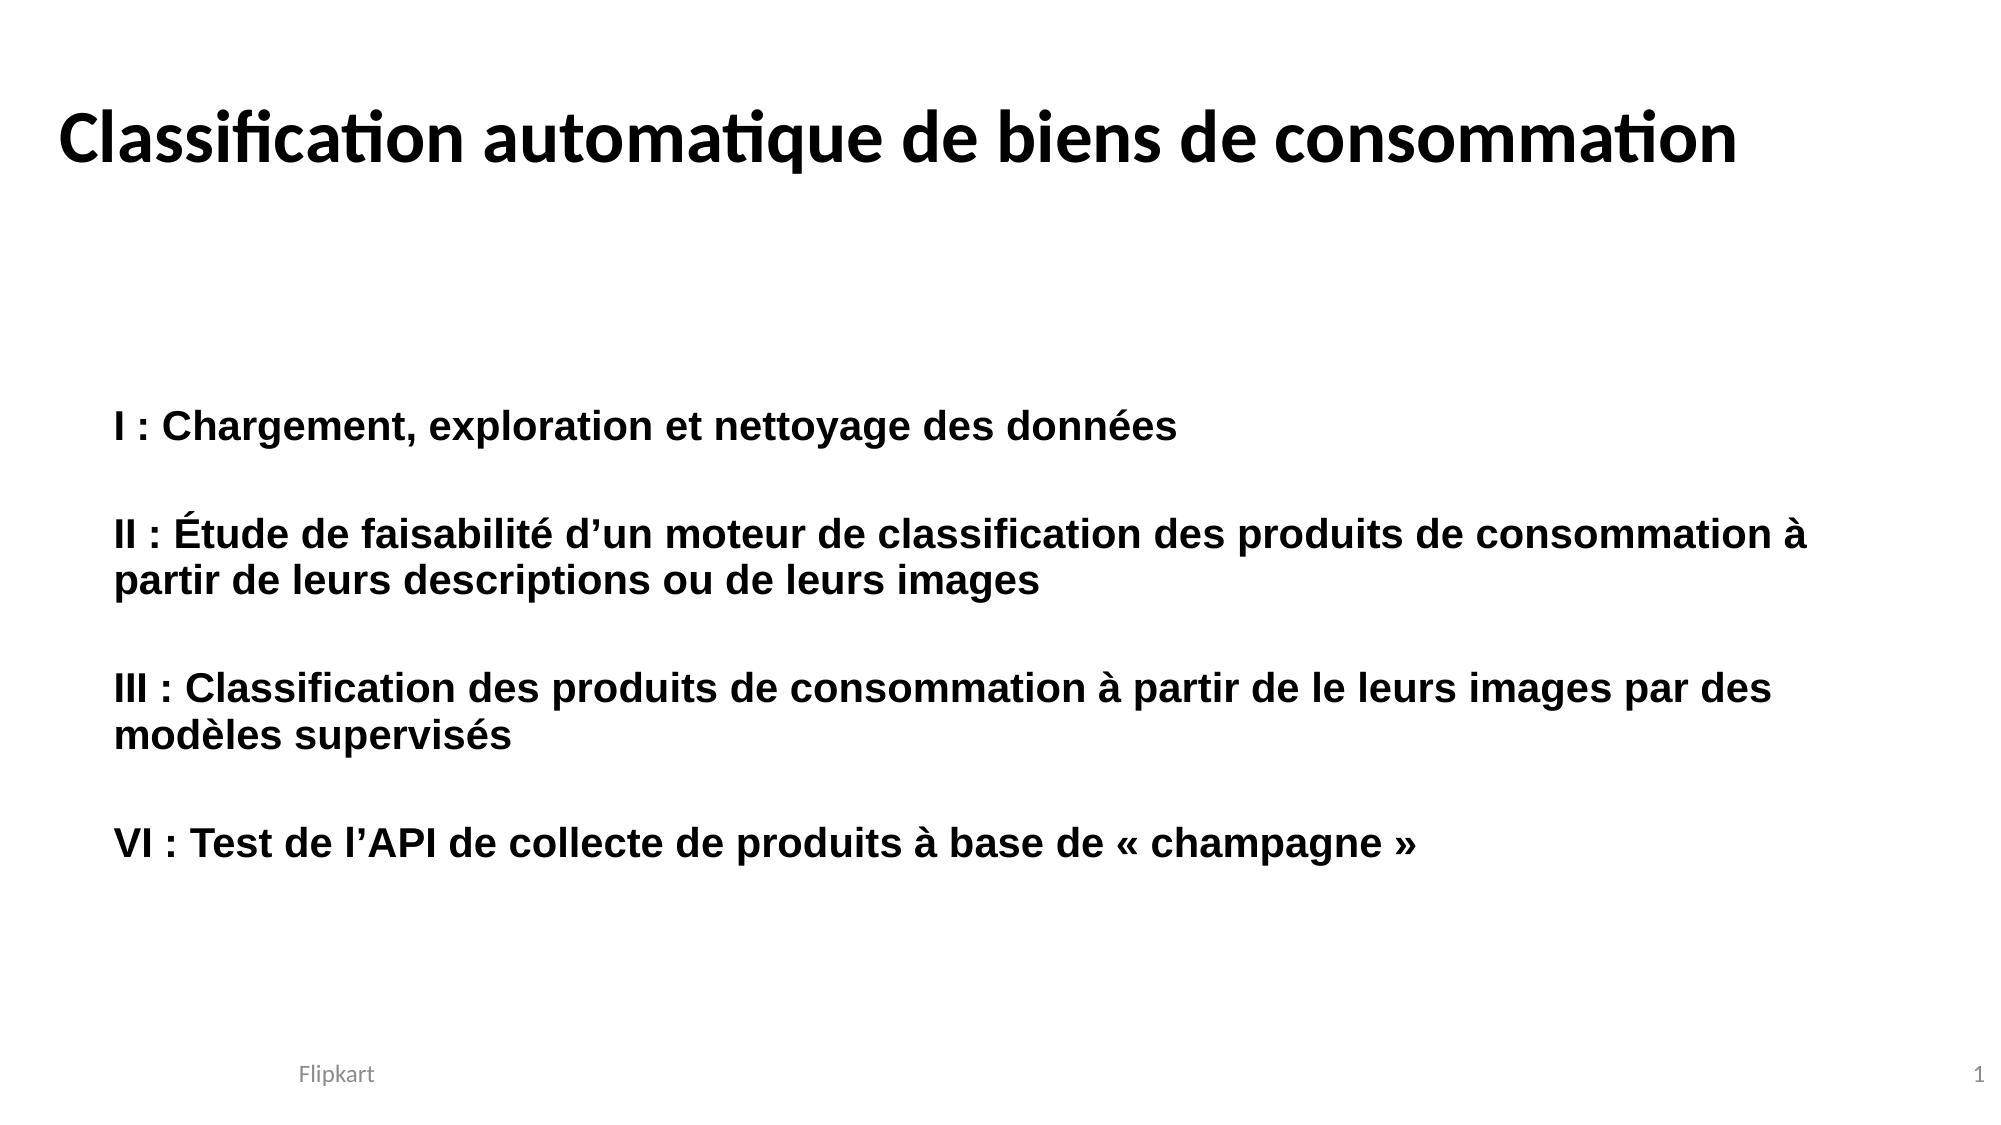

# Classification automatique de biens de consommation
| I : Chargement, exploration et nettoyage des données |
| --- |
| II : Étude de faisabilité d’un moteur de classification des produits de consommation à partir de leurs descriptions ou de leurs images |
| III : Classification des produits de consommation à partir de le leurs images par des modèles supervisés |
| VI : Test de l’API de collecte de produits à base de « champagne » |
Flipkart
1